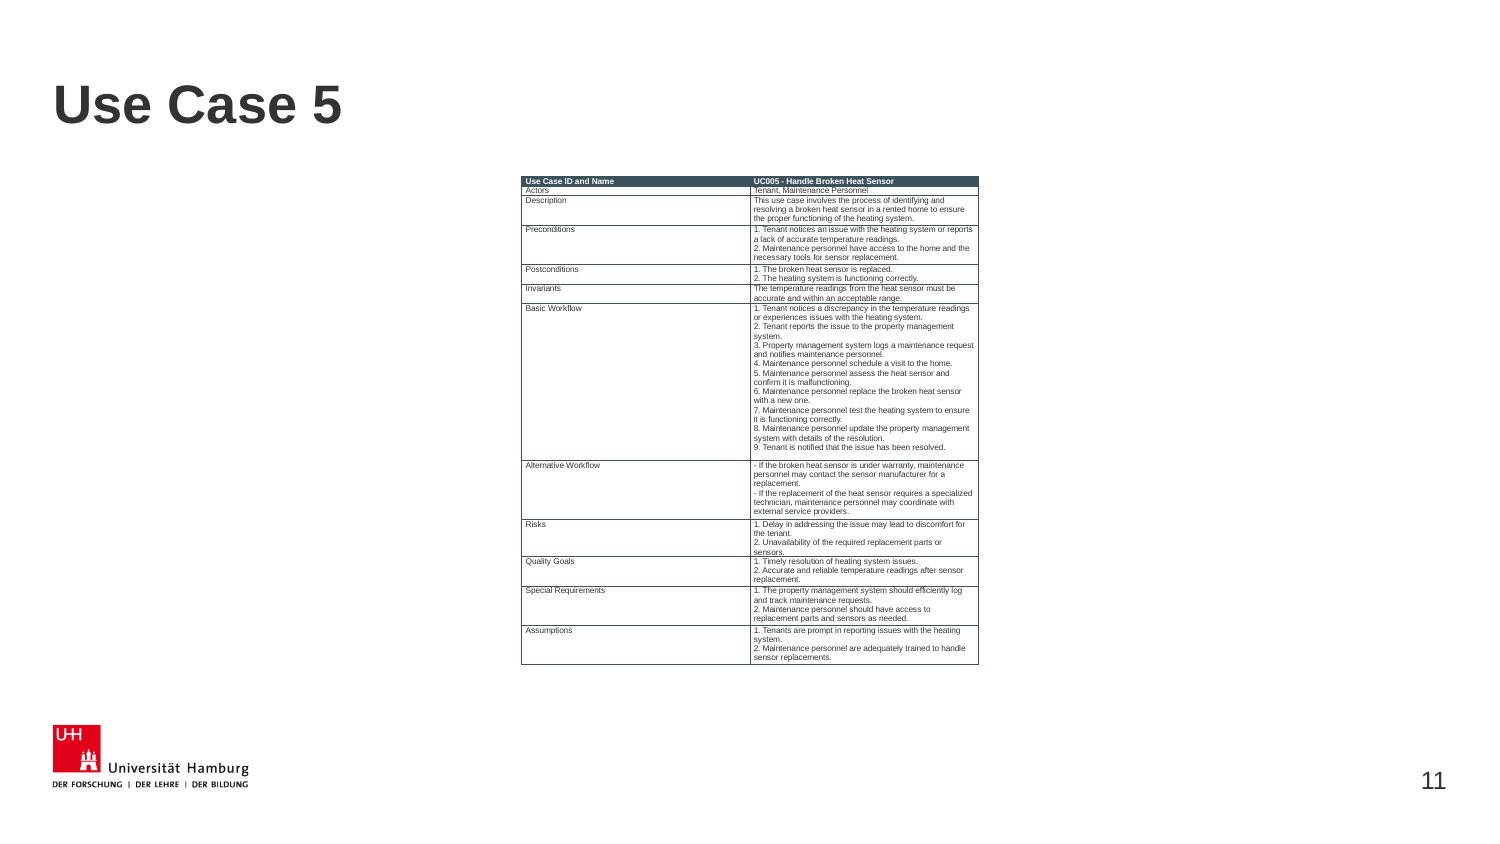

# Use Case 5
| Use Case ID and Name | UC005 - Handle Broken Heat Sensor |
| --- | --- |
| Actors | Tenant, Maintenance Personnel |
| Description | This use case involves the process of identifying and resolving a broken heat sensor in a rented home to ensure the proper functioning of the heating system. |
| Preconditions | 1. Tenant notices an issue with the heating system or reports a lack of accurate temperature readings. 2. Maintenance personnel have access to the home and the necessary tools for sensor replacement. |
| Postconditions | 1. The broken heat sensor is replaced. 2. The heating system is functioning correctly. |
| Invariants | The temperature readings from the heat sensor must be accurate and within an acceptable range. |
| Basic Workflow | 1. Tenant notices a discrepancy in the temperature readings or experiences issues with the heating system. 2. Tenant reports the issue to the property management system. 3. Property management system logs a maintenance request and notifies maintenance personnel. 4. Maintenance personnel schedule a visit to the home. 5. Maintenance personnel assess the heat sensor and confirm it is malfunctioning. 6. Maintenance personnel replace the broken heat sensor with a new one. 7. Maintenance personnel test the heating system to ensure it is functioning correctly. 8. Maintenance personnel update the property management system with details of the resolution. 9. Tenant is notified that the issue has been resolved. |
| Alternative Workflow | - If the broken heat sensor is under warranty, maintenance personnel may contact the sensor manufacturer for a replacement. - If the replacement of the heat sensor requires a specialized technician, maintenance personnel may coordinate with external service providers. |
| Risks | 1. Delay in addressing the issue may lead to discomfort for the tenant. 2. Unavailability of the required replacement parts or sensors. |
| Quality Goals | 1. Timely resolution of heating system issues. 2. Accurate and reliable temperature readings after sensor replacement. |
| Special Requirements | 1. The property management system should efficiently log and track maintenance requests. 2. Maintenance personnel should have access to replacement parts and sensors as needed. |
| Assumptions | 1. Tenants are prompt in reporting issues with the heating system. 2. Maintenance personnel are adequately trained to handle sensor replacements. |
11